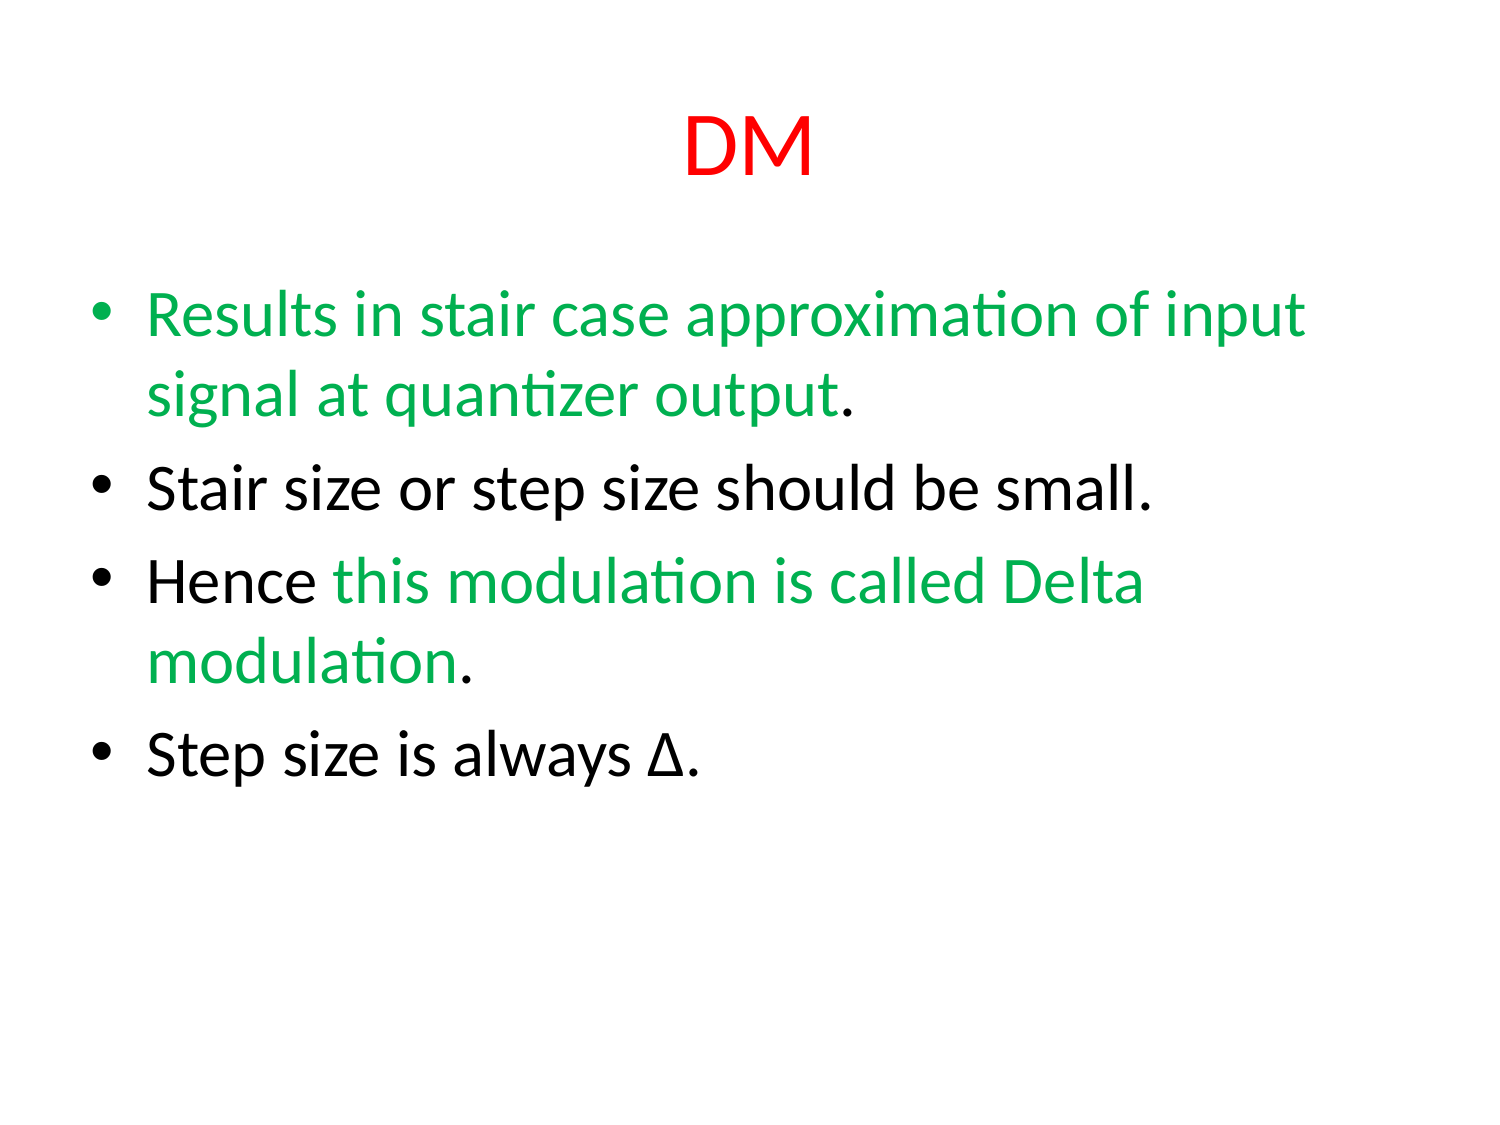

# DM
Results in stair case approximation of input signal at quantizer output.
Stair size or step size should be small.
Hence this modulation is called Delta modulation.
Step size is always Δ.